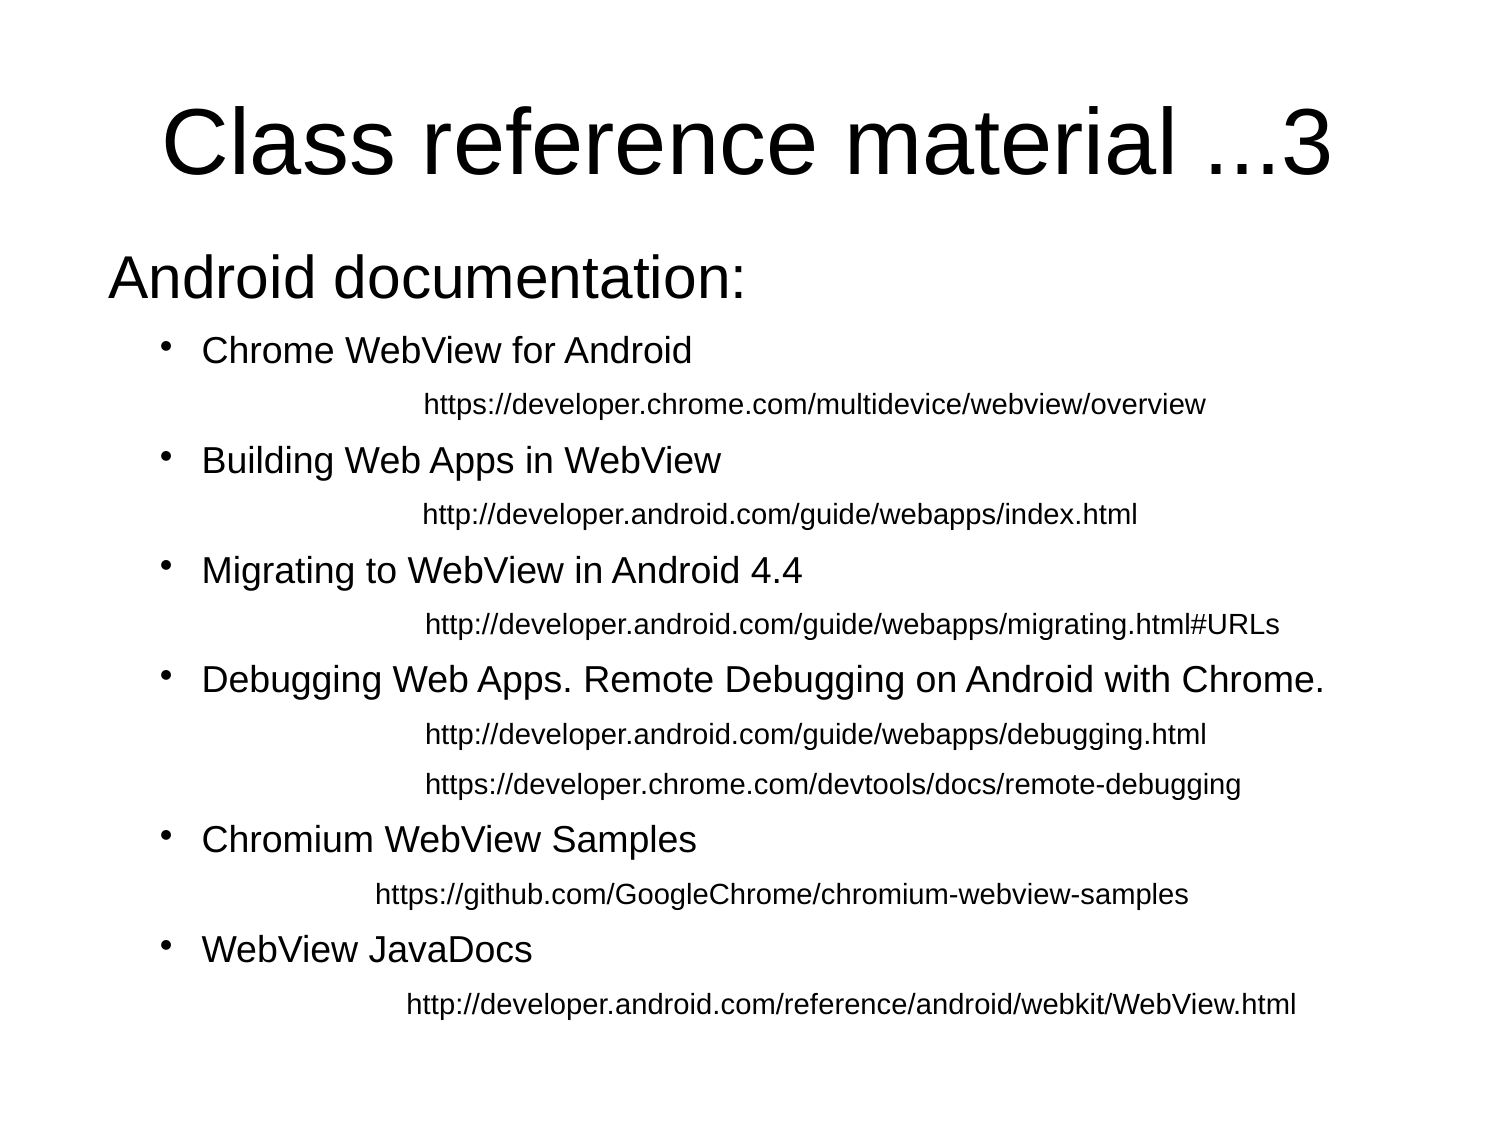

Class reference material ...3
Android documentation:
Chrome WebView for Android
		https://developer.chrome.com/multidevice/webview/overview
Building Web Apps in WebView
		http://developer.android.com/guide/webapps/index.html
Migrating to WebView in Android 4.4
		http://developer.android.com/guide/webapps/migrating.html#URLs
Debugging Web Apps. Remote Debugging on Android with Chrome.
		http://developer.android.com/guide/webapps/debugging.html
		https://developer.chrome.com/devtools/docs/remote-debugging
Chromium WebView Samples
			https://github.com/GoogleChrome/chromium-webview-samples
WebView JavaDocs
		http://developer.android.com/reference/android/webkit/WebView.html